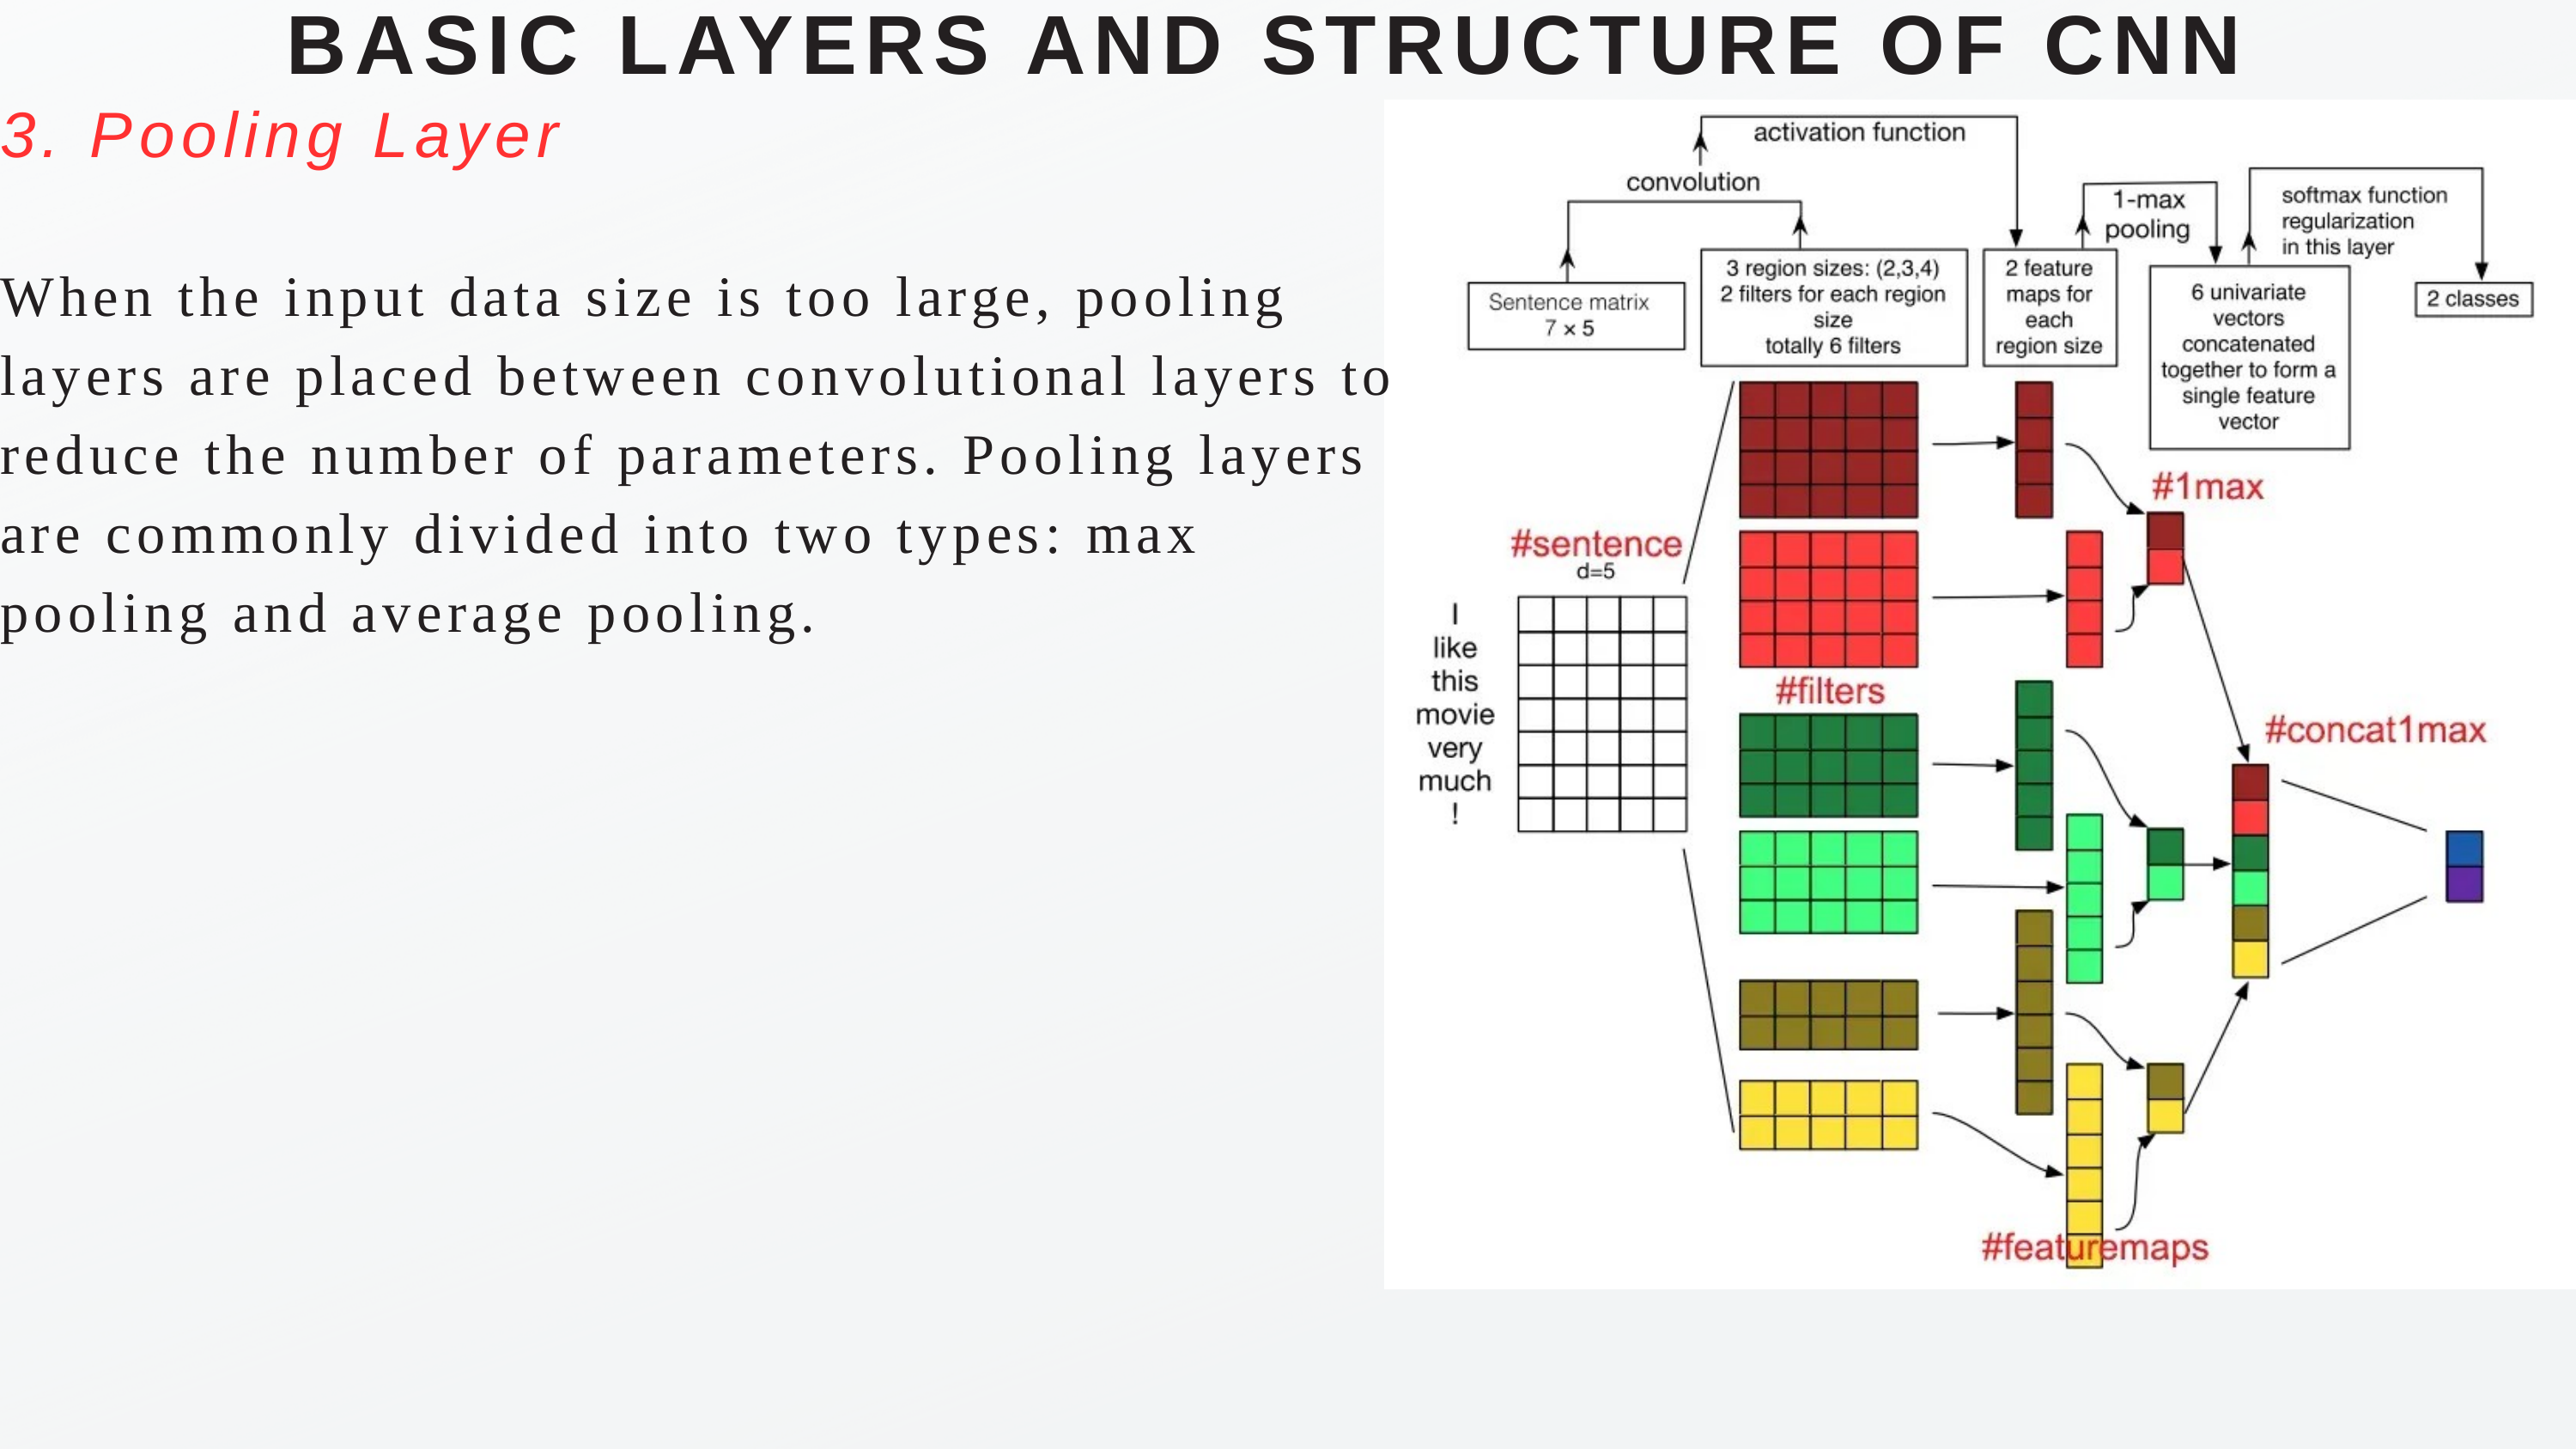

BASIC LAYERS AND STRUCTURE OF CNN
3. Pooling Layer

When the input data size is too large, pooling layers are placed between convolutional layers to reduce the number of parameters. Pooling layers are commonly divided into two types: max pooling and average pooling.